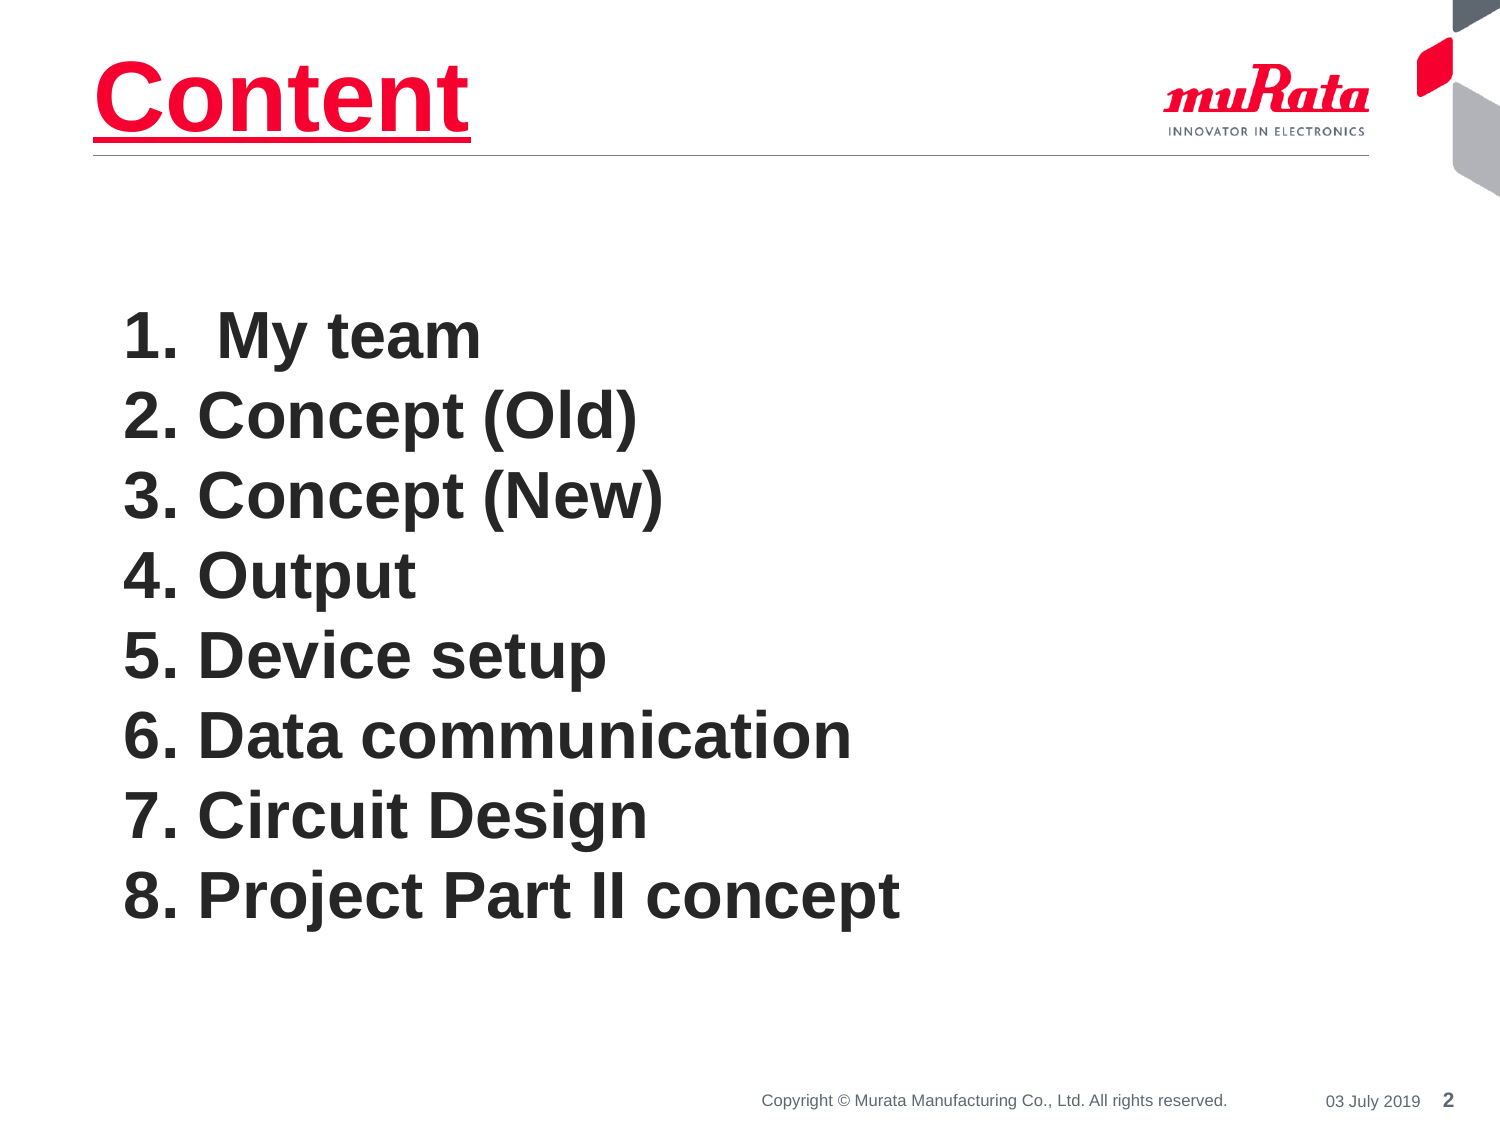

# Content

1.  My team
2. Concept (Old)
3. Concept (New)
4. Output
5. Device setup
6. Data communication
7. Circuit Design
8. Project Part II concept